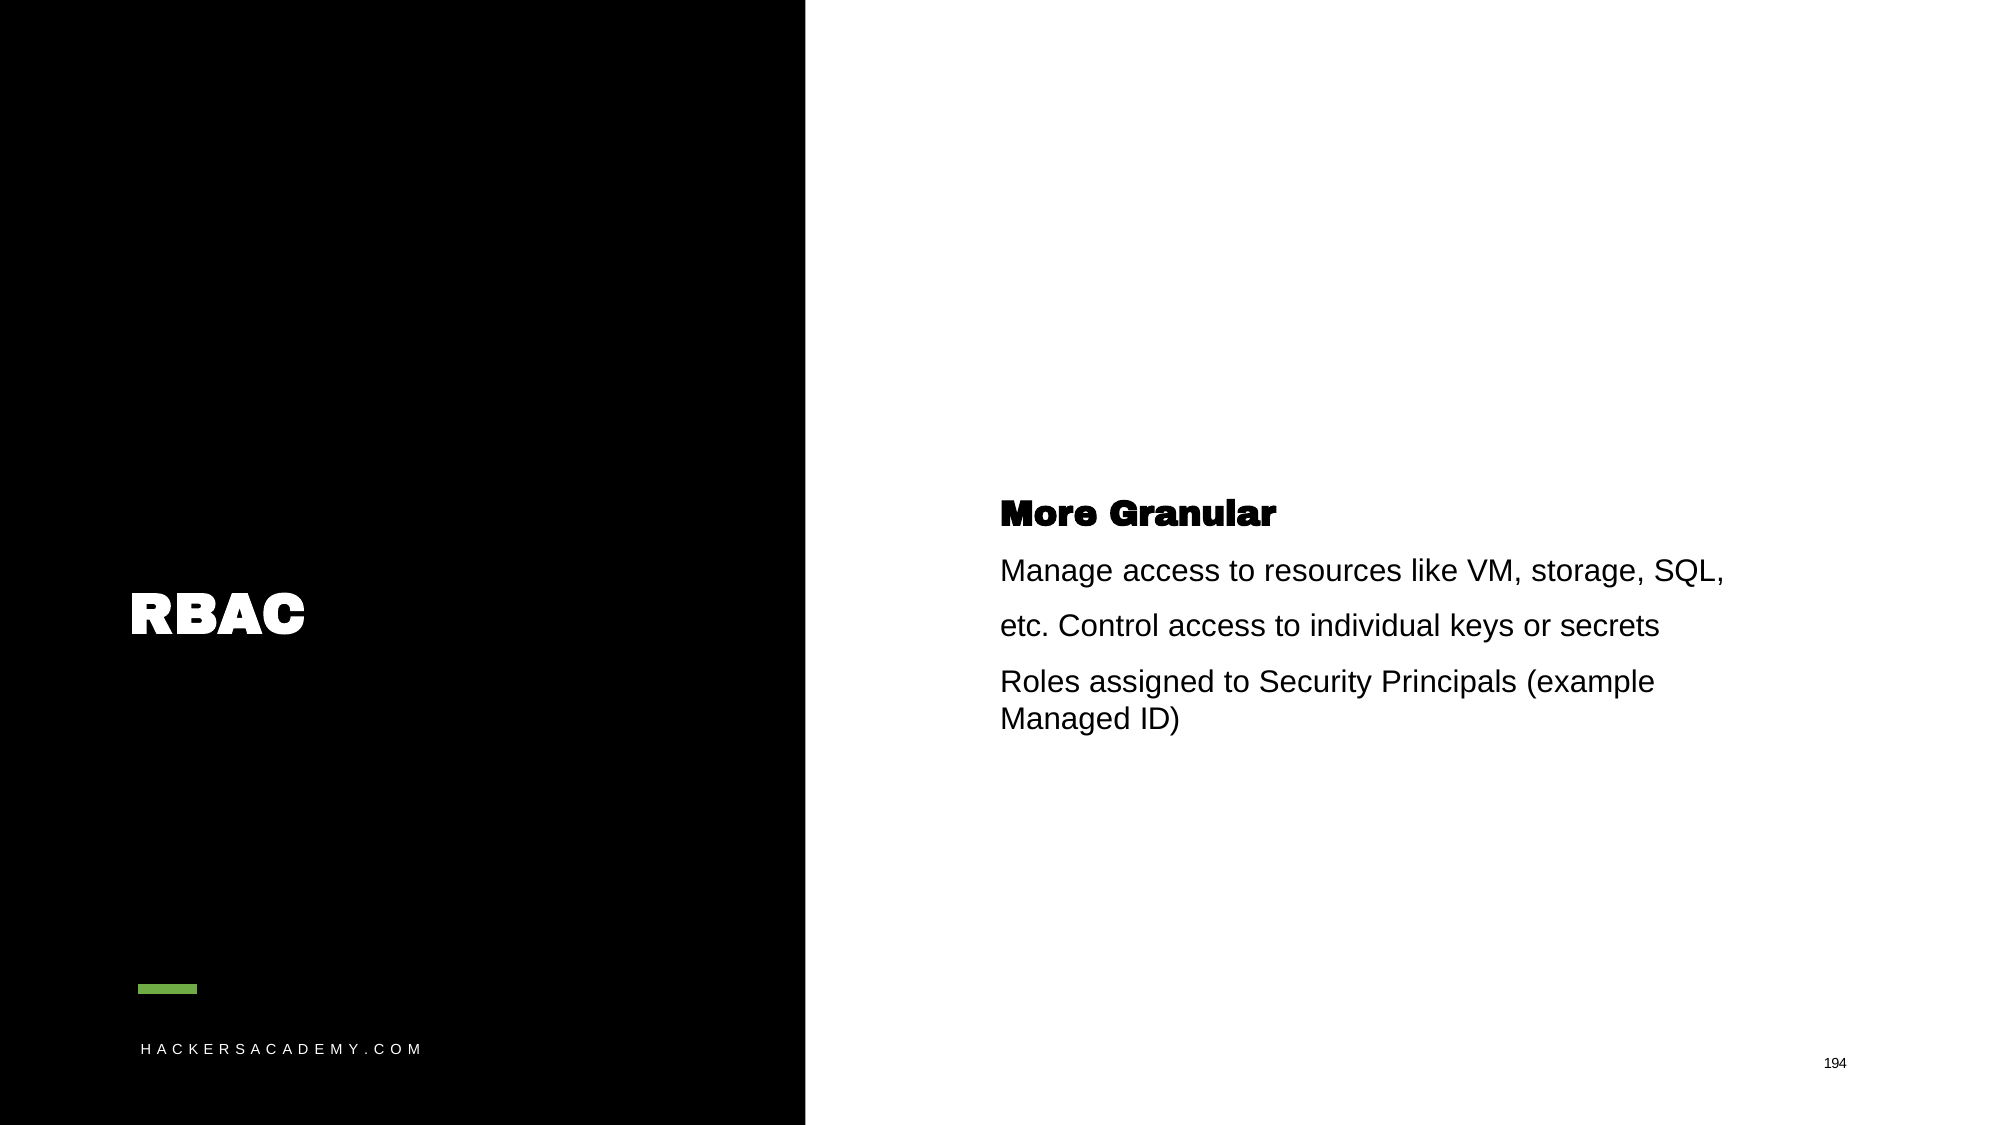

# More Granular
Manage access to resources like VM, storage, SQL, etc. Control access to individual keys or secrets
Roles assigned to Security Principals (example Managed ID)
RBAC
H A C K E R S A C A D E M Y . C O M
194